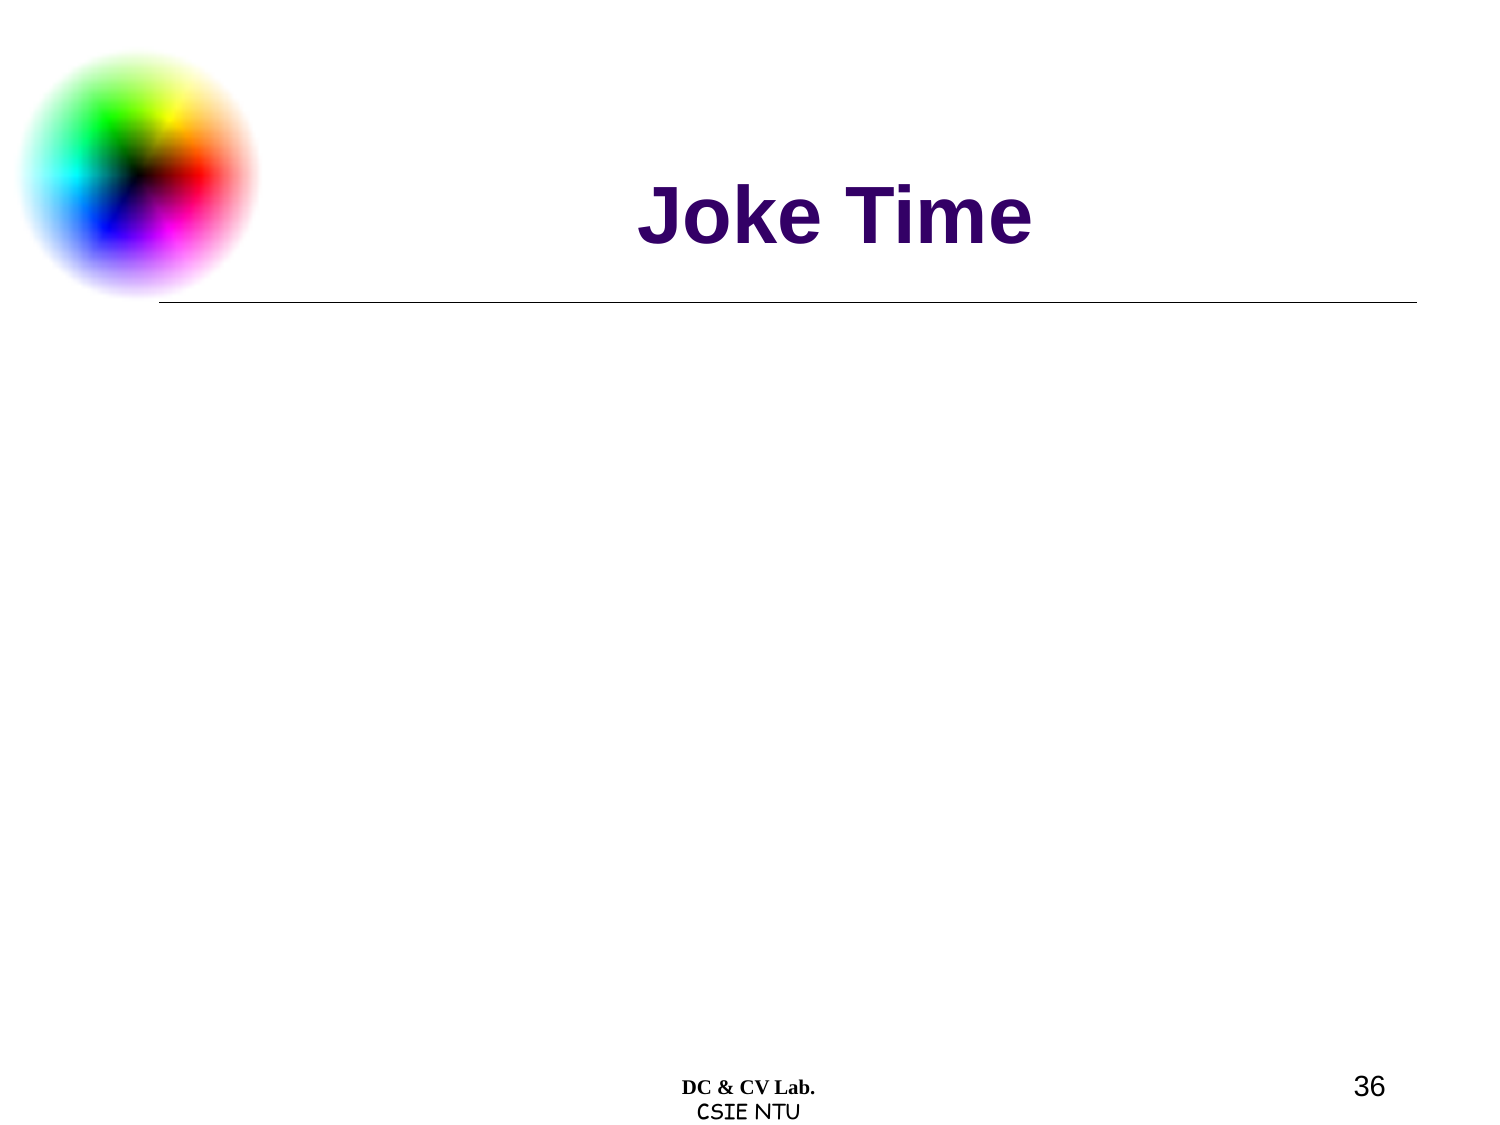

# Joke Time

36
DC & CV Lab.
CSIE NTU